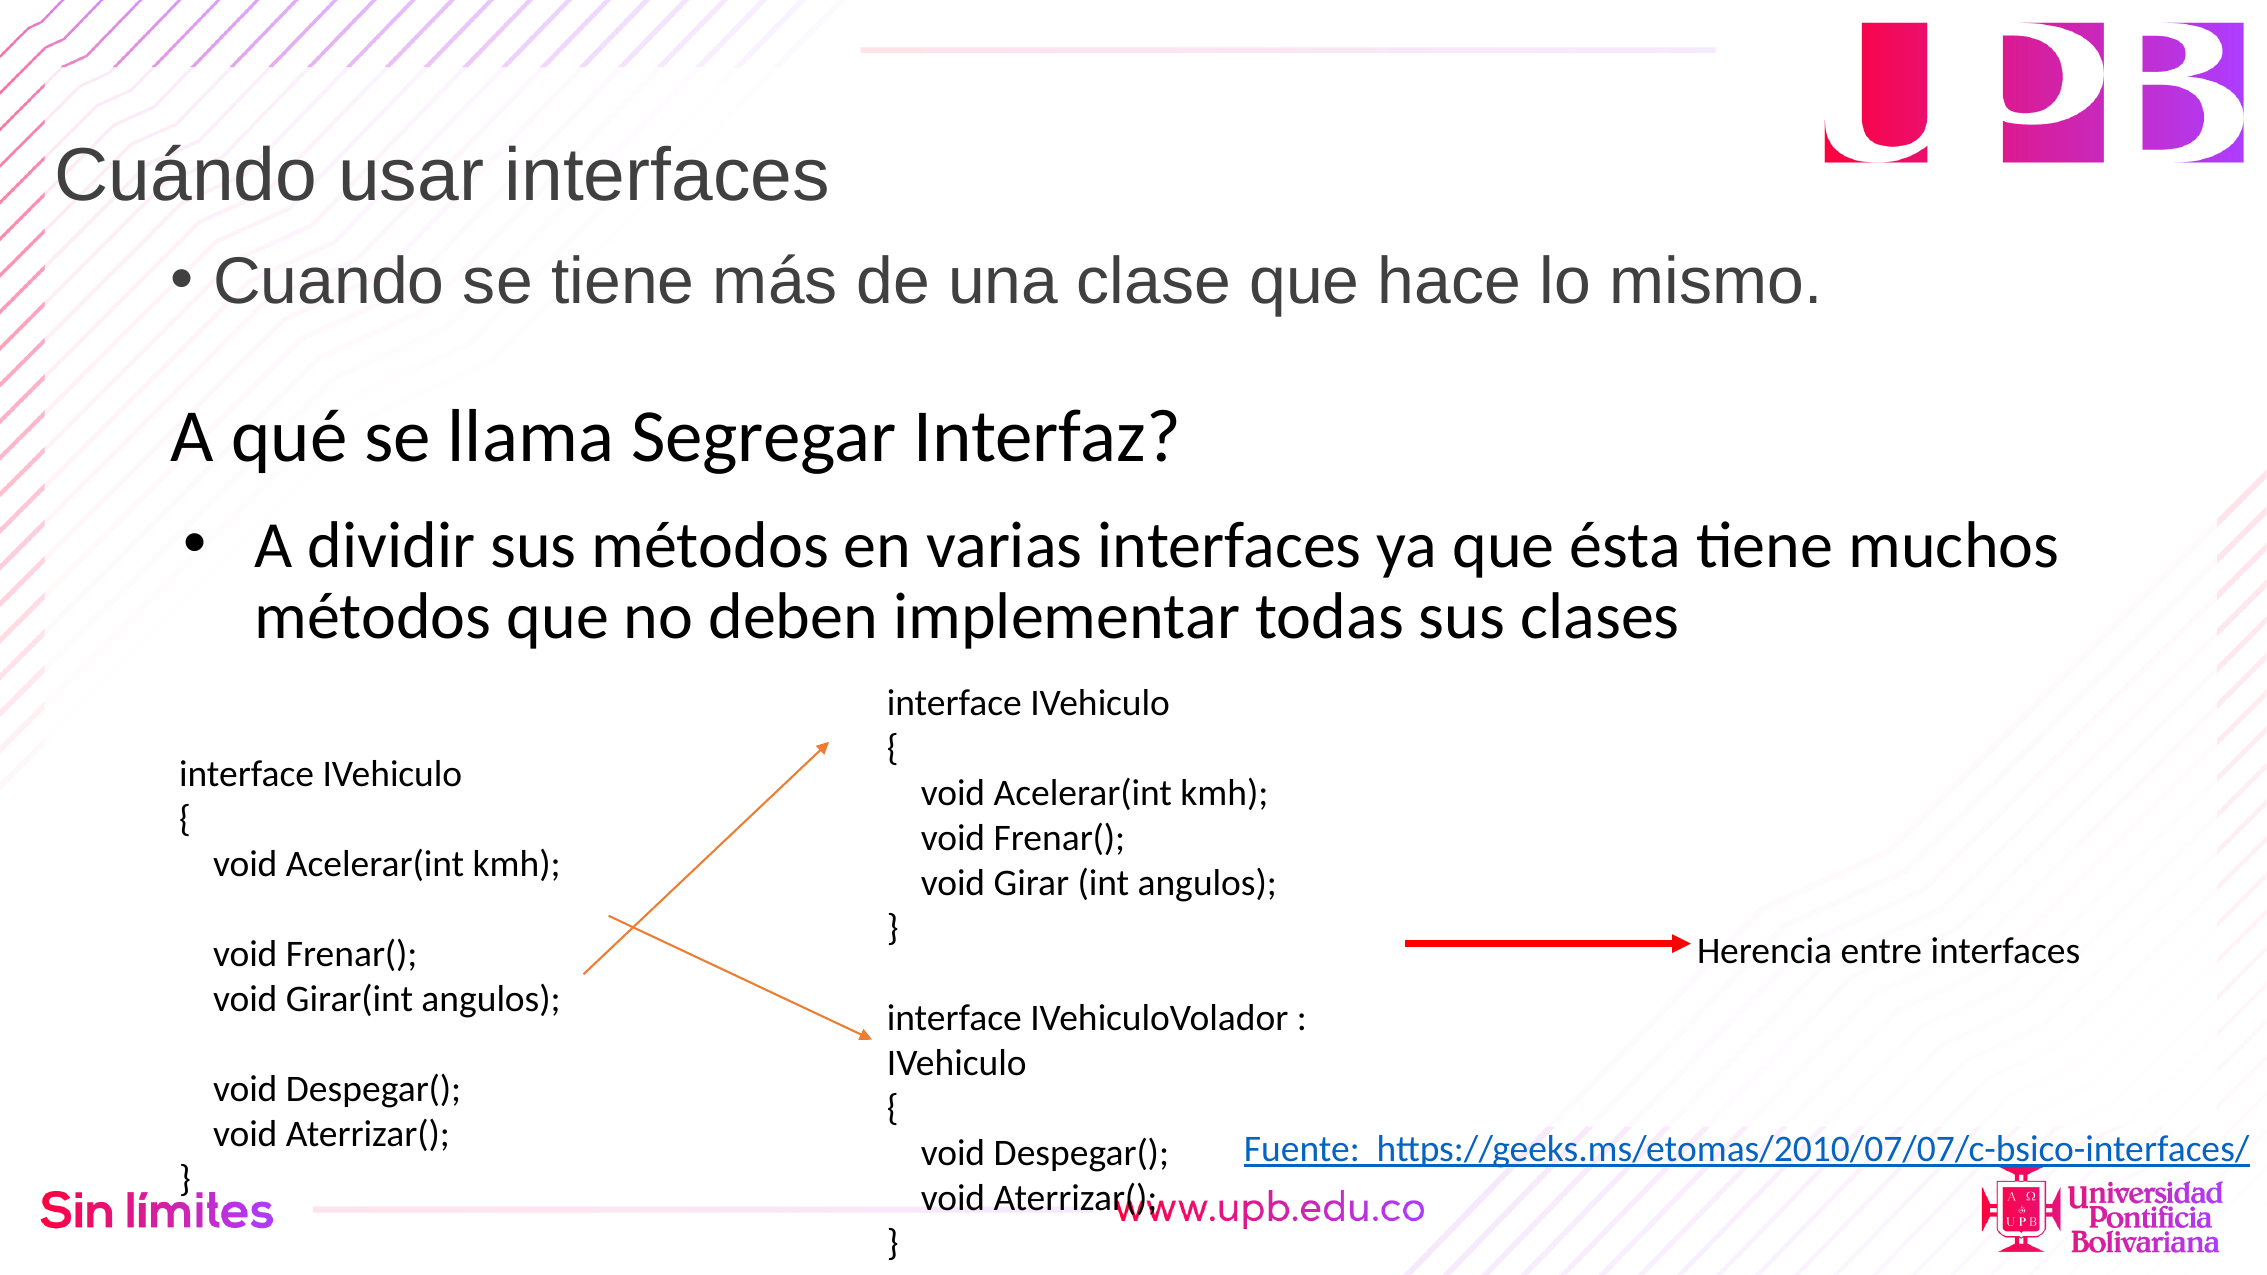

# Cuándo usar interfaces
Cuando se tiene más de una clase que hace lo mismo.

A qué se llama Segregar Interfaz?
A dividir sus métodos en varias interfaces ya que ésta tiene muchos métodos que no deben implementar todas sus clases

interface IVehiculo
{
    void Acelerar(int kmh);
    void Frenar();
    void Girar (int angulos);
}

interface IVehiculoVolador : IVehiculo
{
    void Despegar();
    void Aterrizar();
}
interface IVehiculo
{
    void Acelerar(int kmh);
    void Frenar();
    void Girar(int angulos);
    void Despegar();
    void Aterrizar();
}
Herencia entre interfaces
Fuente:  https://geeks.ms/etomas/2010/07/07/c-bsico-interfaces/